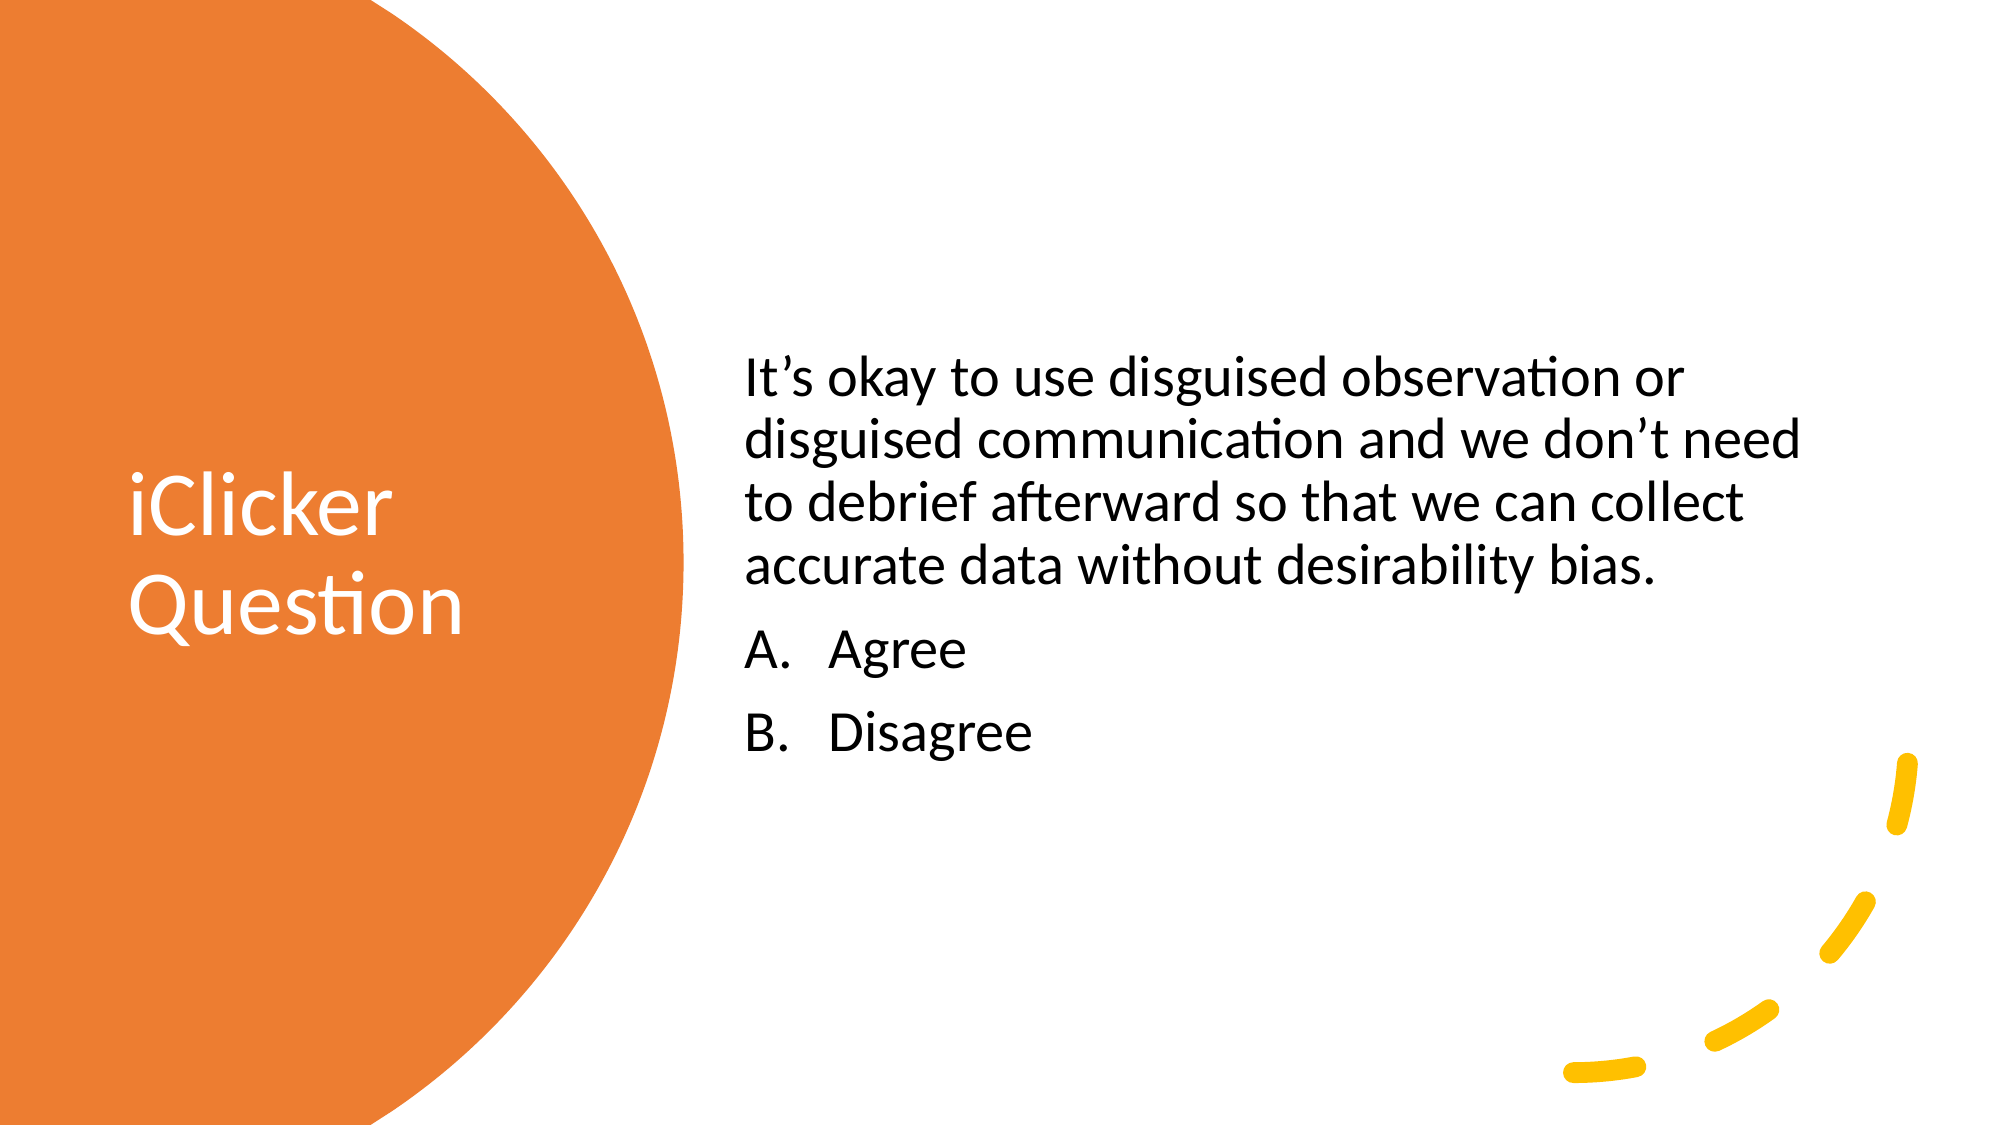

It’s okay to use disguised observation or disguised communication and we don’t need to debrief afterward so that we can collect accurate data without desirability bias.
Agree
Disagree
# iClicker Question